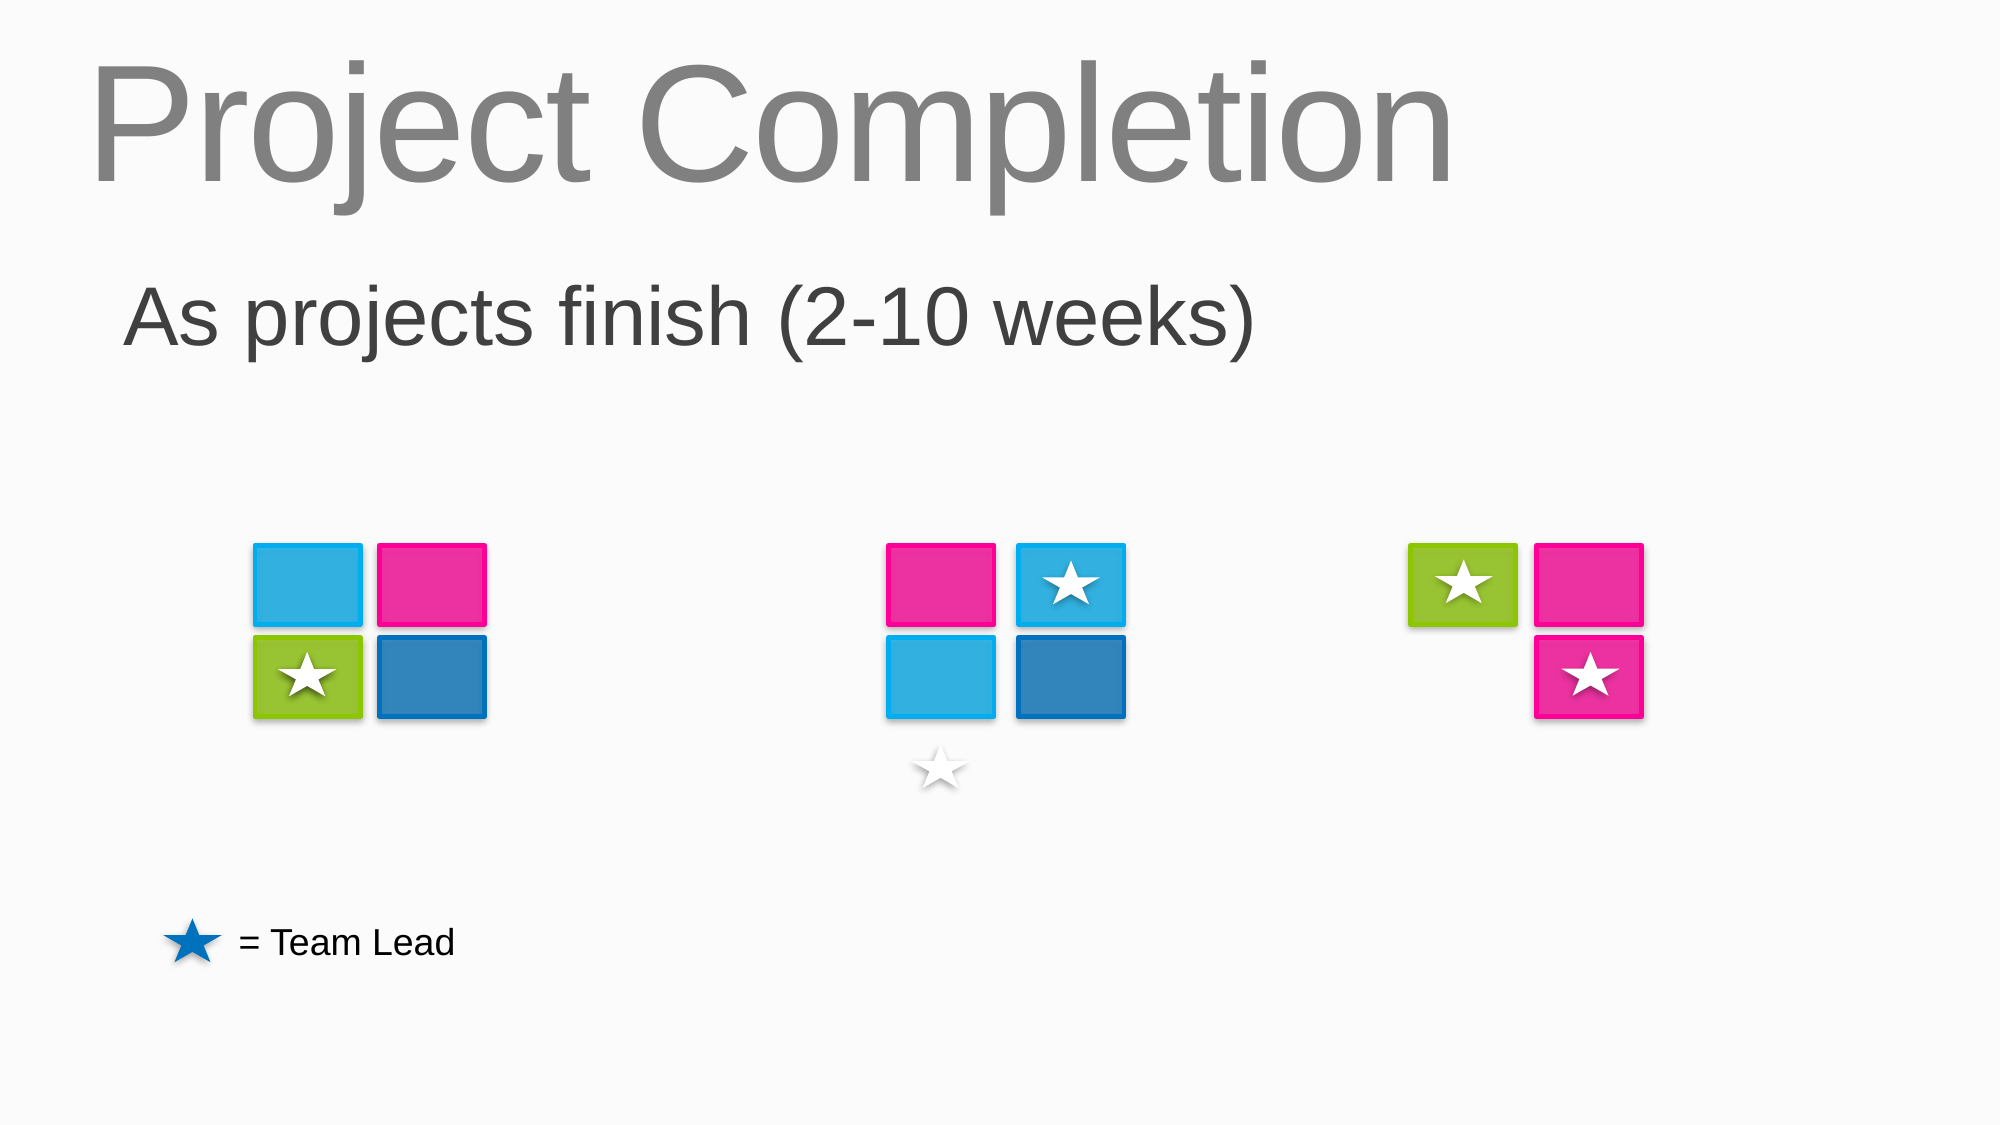

# Project Completion
As projects finish (2-10 weeks)

= Team Lead